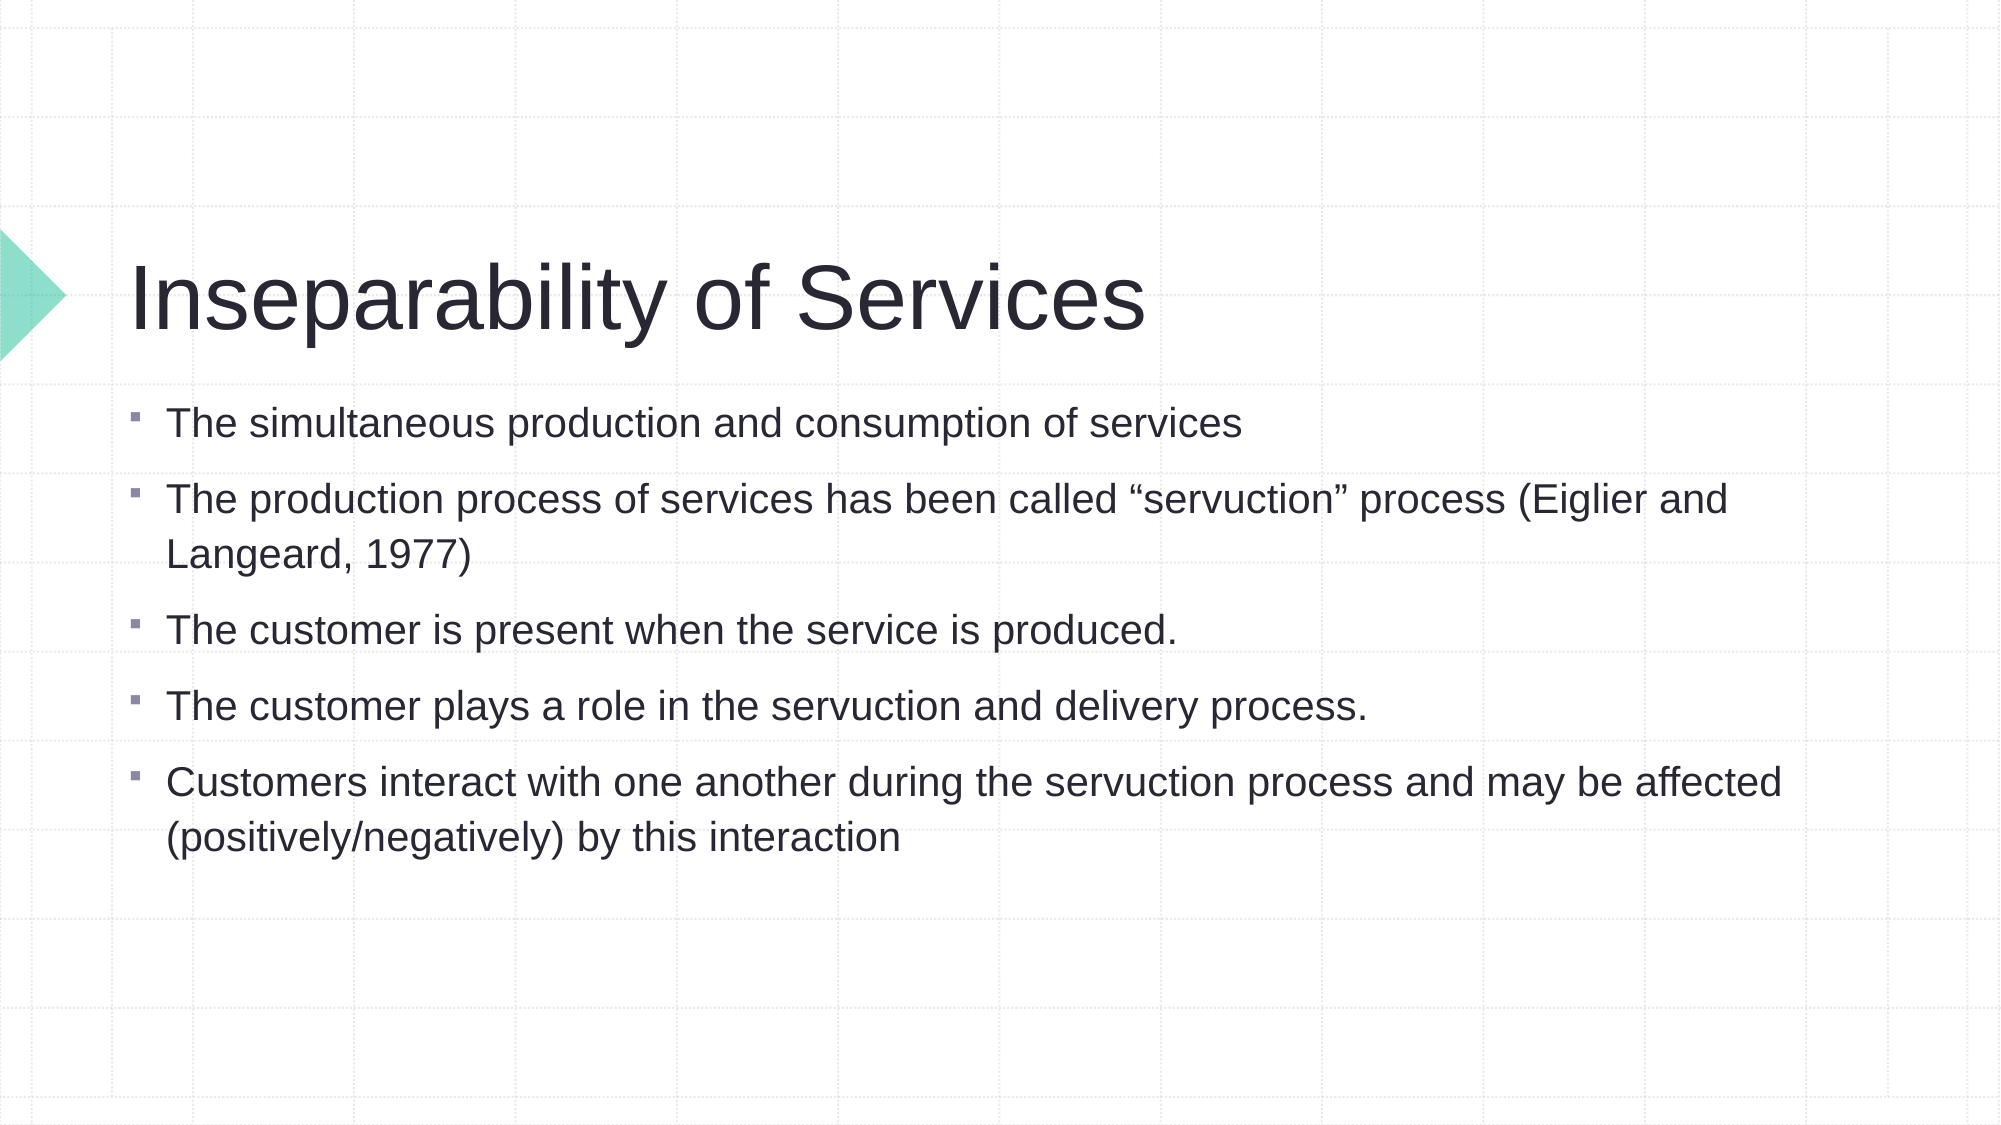

# Inseparability of Services
The simultaneous production and consumption of services
The production process of services has been called “servuction” process (Eiglier and Langeard, 1977)
The customer is present when the service is produced.
The customer plays a role in the servuction and delivery process.
Customers interact with one another during the servuction process and may be affected (positively/negatively) by this interaction